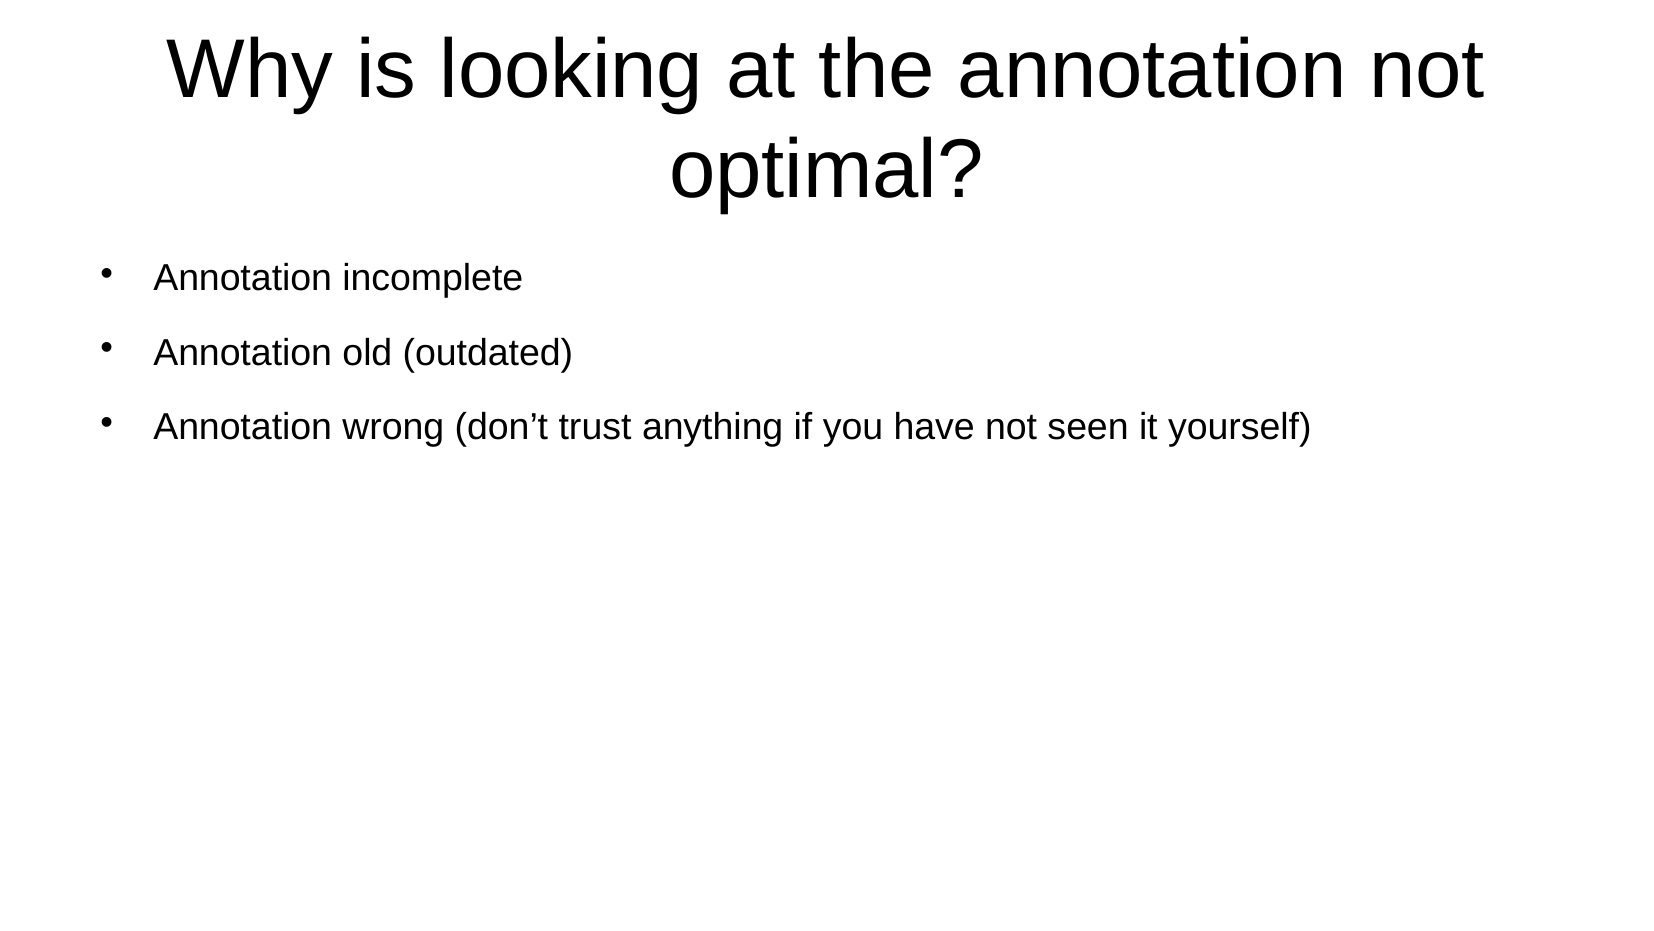

Why is looking at the annotation not optimal?
Annotation incomplete
Annotation old (outdated)
Annotation wrong (don’t trust anything if you have not seen it yourself)